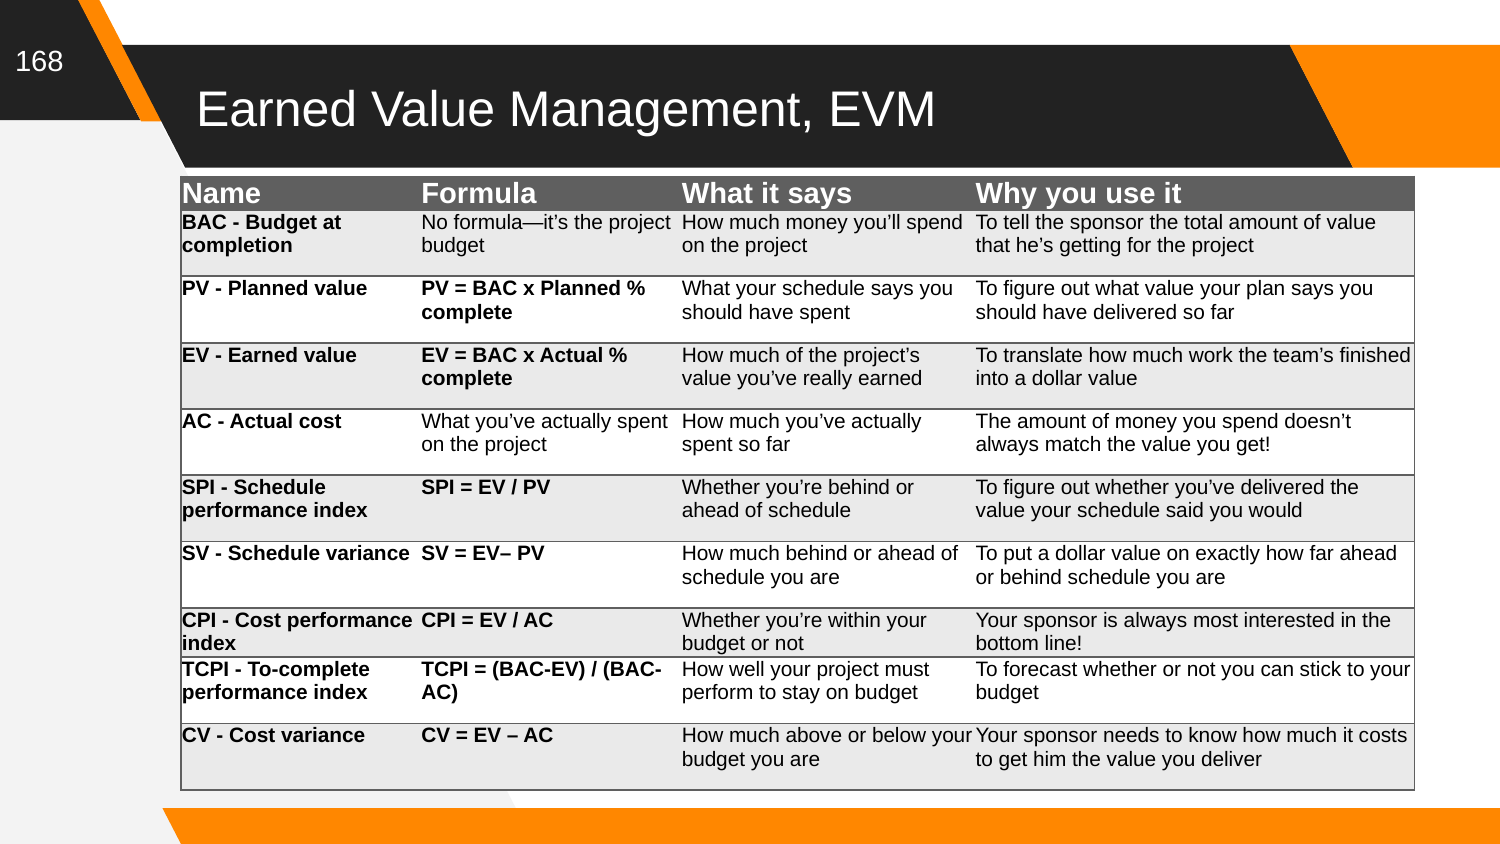

168
# Earned Value Management, EVM
| Name | Formula | What it says | Why you use it |
| --- | --- | --- | --- |
| BAC - Budget at completion | No formula—it’s the project budget | How much money you’ll spend on the project | To tell the sponsor the total amount of value that he’s getting for the project |
| PV - Planned value | PV = BAC x Planned % complete | What your schedule says you should have spent | To figure out what value your plan says you should have delivered so far |
| EV - Earned value | EV = BAC x Actual % complete | How much of the project’s value you’ve really earned | To translate how much work the team’s finished into a dollar value |
| AC - Actual cost | What you’ve actually spent on the project | How much you’ve actually spent so far | The amount of money you spend doesn’t always match the value you get! |
| SPI - Schedule performance index | SPI = EV / PV | Whether you’re behind or ahead of schedule | To figure out whether you’ve delivered the value your schedule said you would |
| SV - Schedule variance | SV = EV– PV | How much behind or ahead of schedule you are | To put a dollar value on exactly how far ahead or behind schedule you are |
| CPI - Cost performance index | CPI = EV / AC | Whether you’re within your budget or not | Your sponsor is always most interested in the bottom line! |
| TCPI - To-complete performance index | TCPI = (BAC-EV) / (BAC-AC) | How well your project must perform to stay on budget | To forecast whether or not you can stick to your budget |
| CV - Cost variance | CV = EV – AC | How much above or below your budget you are | Your sponsor needs to know how much it costs to get him the value you deliver |